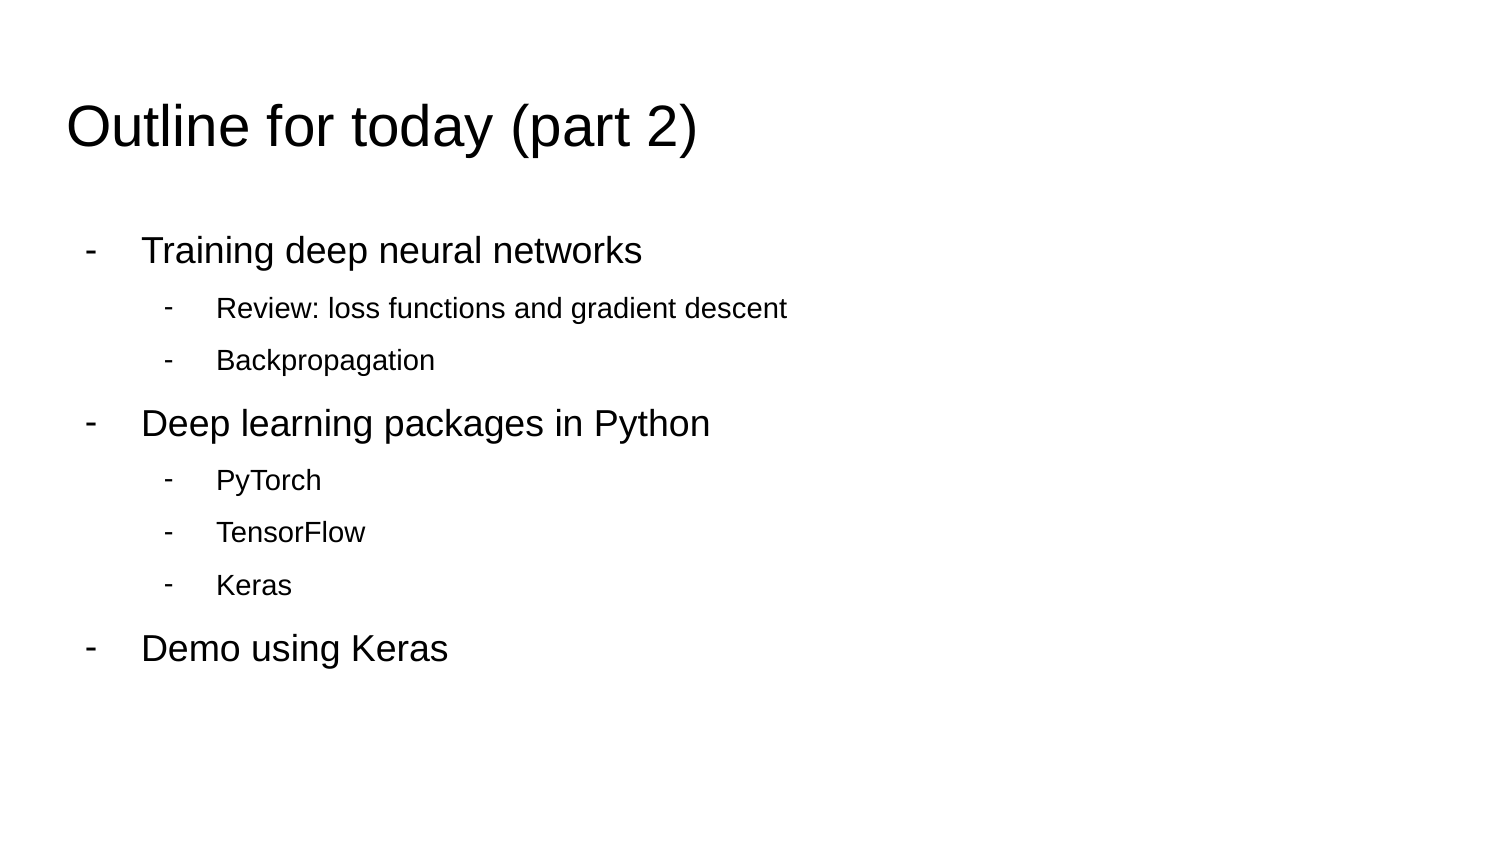

# Outline for today (part 2)
Training deep neural networks
Review: loss functions and gradient descent
Backpropagation
Deep learning packages in Python
PyTorch
TensorFlow
Keras
Demo using Keras